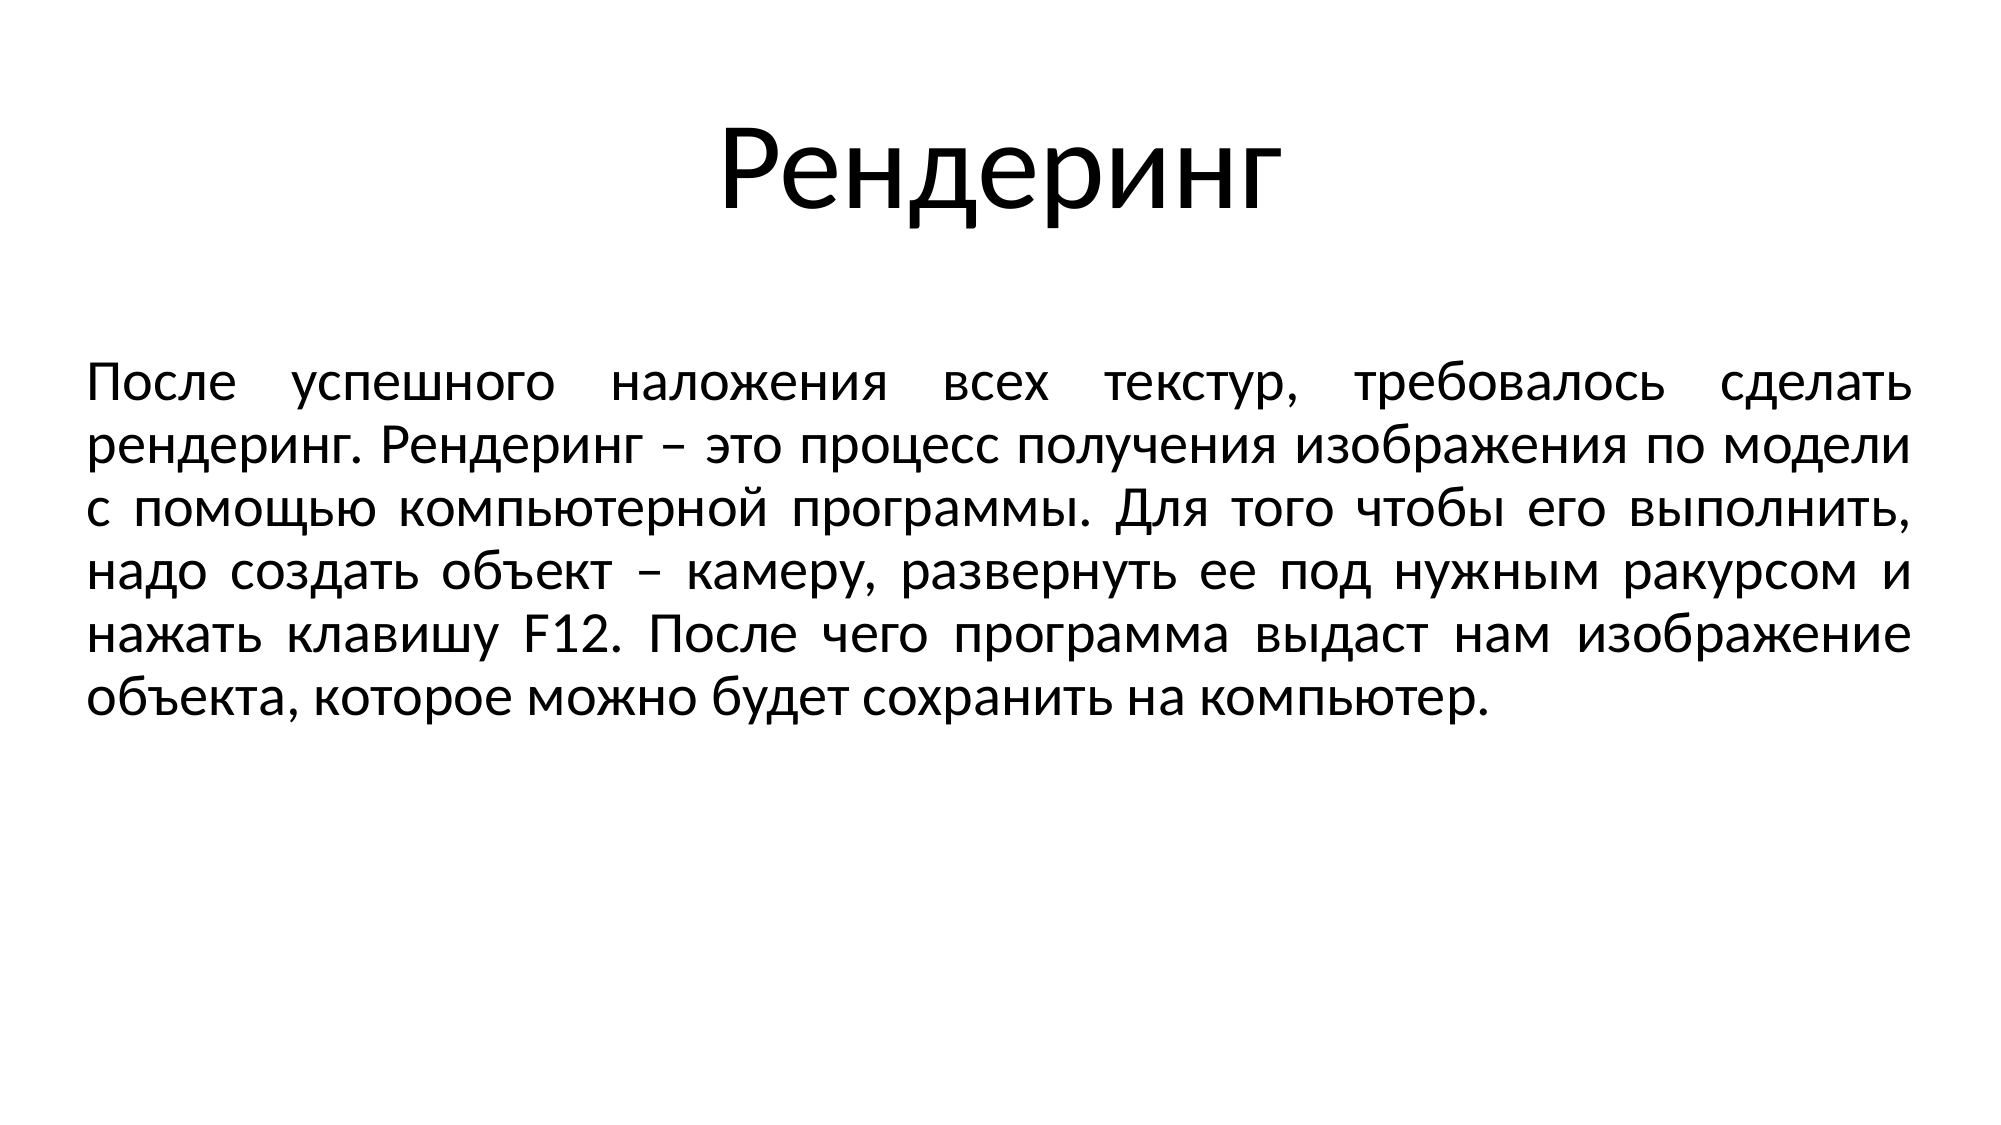

# Рендеринг
После успешного наложения всех текстур, требовалось сделать рендеринг. Рендеринг – это процесс получения изображения по модели с помощью компьютерной программы. Для того чтобы его выполнить, надо создать объект – камеру, развернуть ее под нужным ракурсом и нажать клавишу F12. После чего программа выдаст нам изображение объекта, которое можно будет сохранить на компьютер.